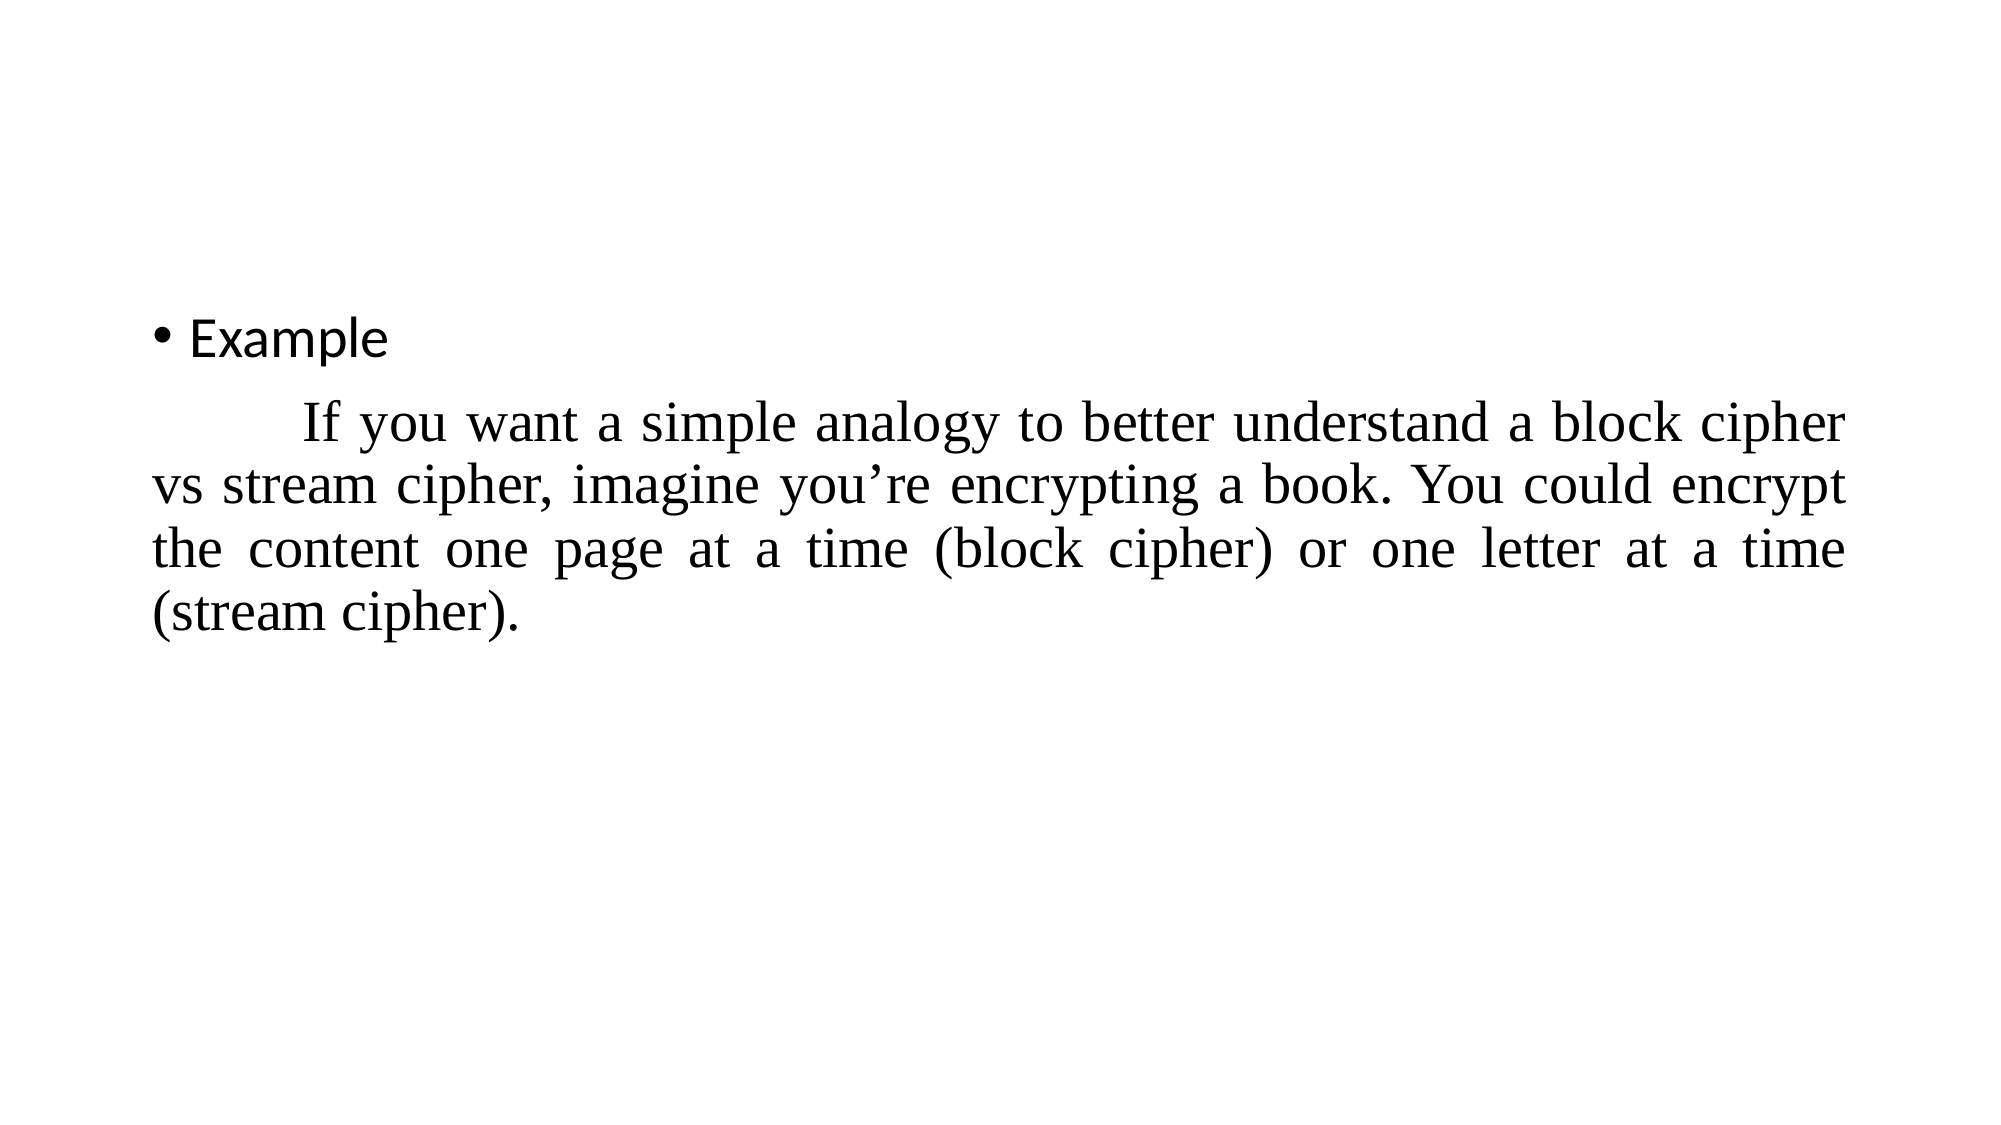

Example
	If you want a simple analogy to better understand a block cipher vs stream cipher, imagine you’re encrypting a book. You could encrypt the content one page at a time (block cipher) or one letter at a time (stream cipher).